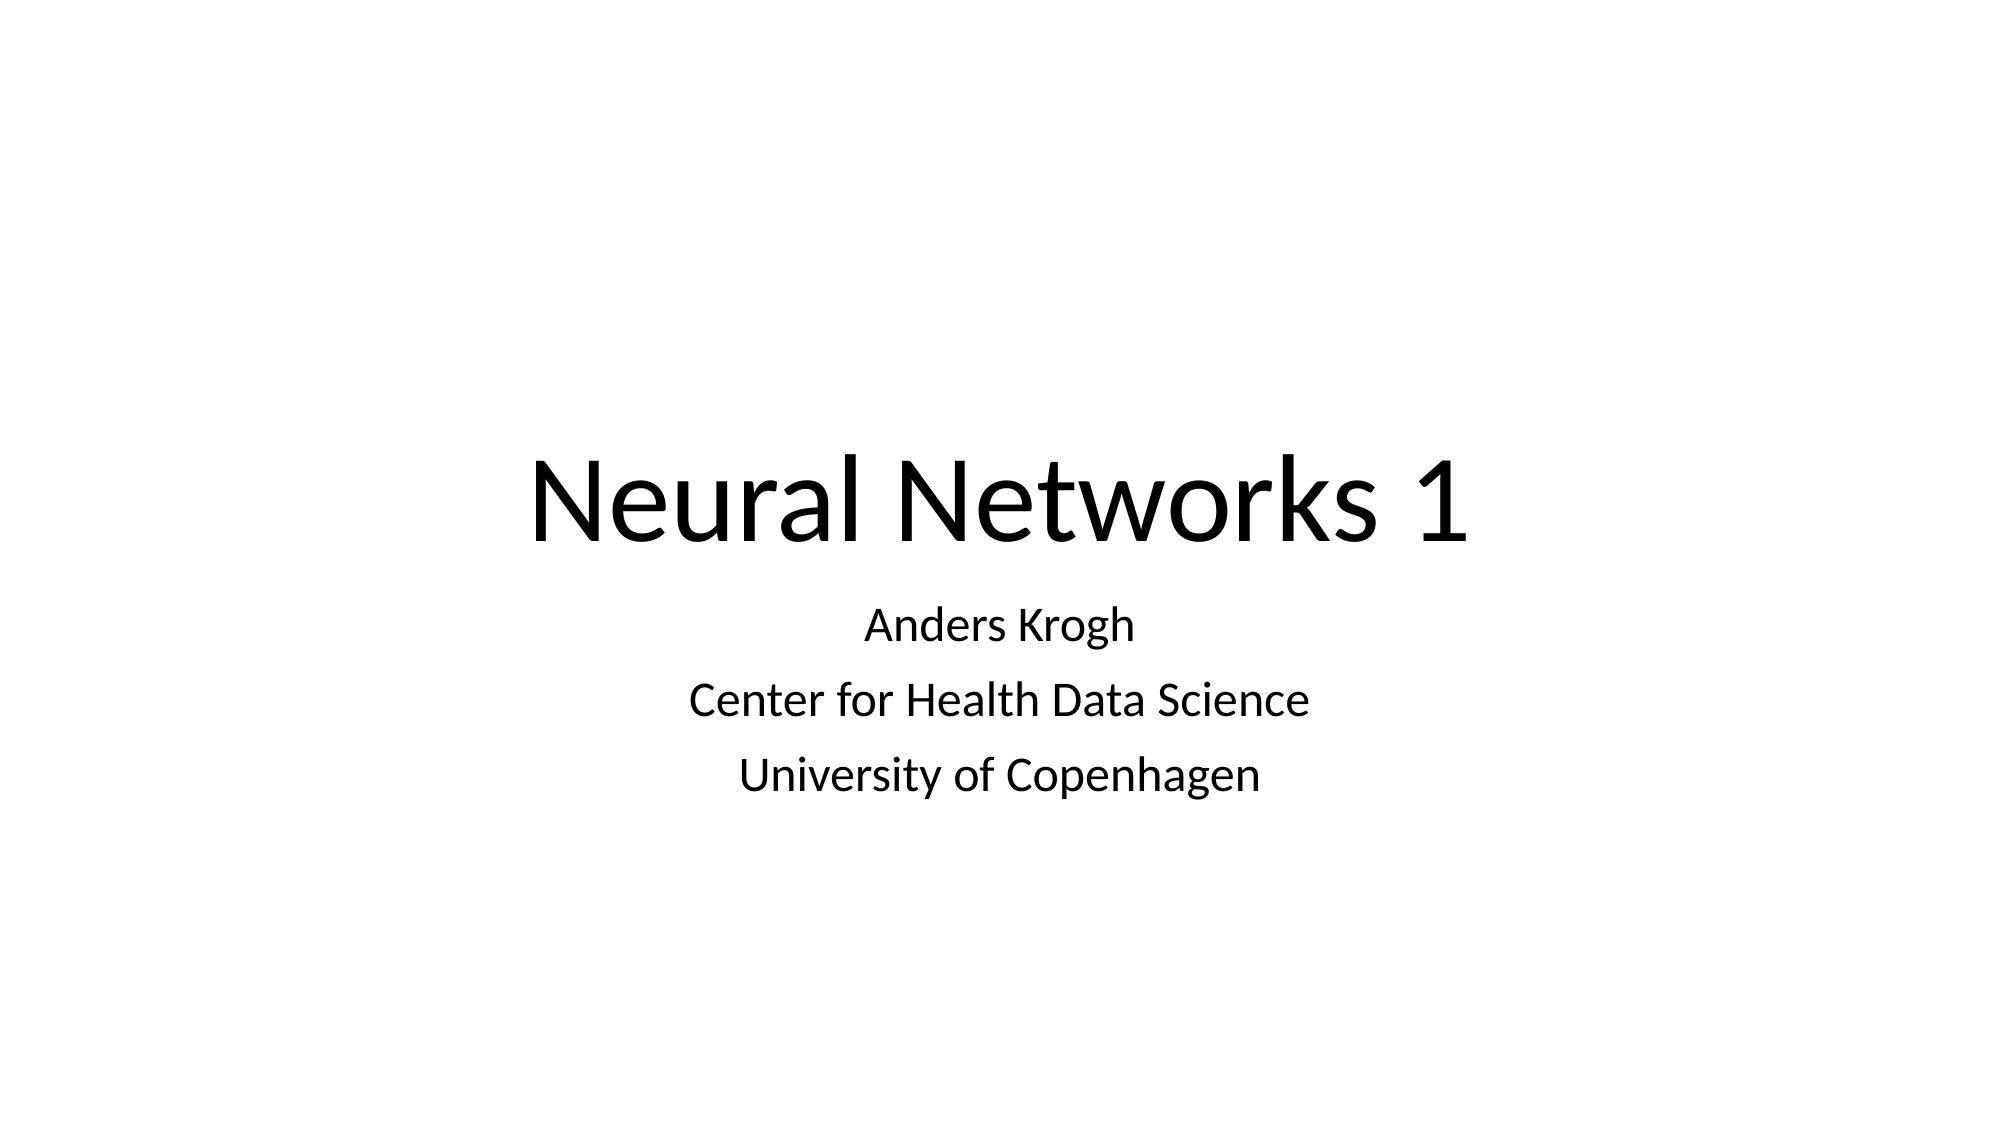

# Neural Networks 1
Anders Krogh
Center for Health Data Science
University of Copenhagen